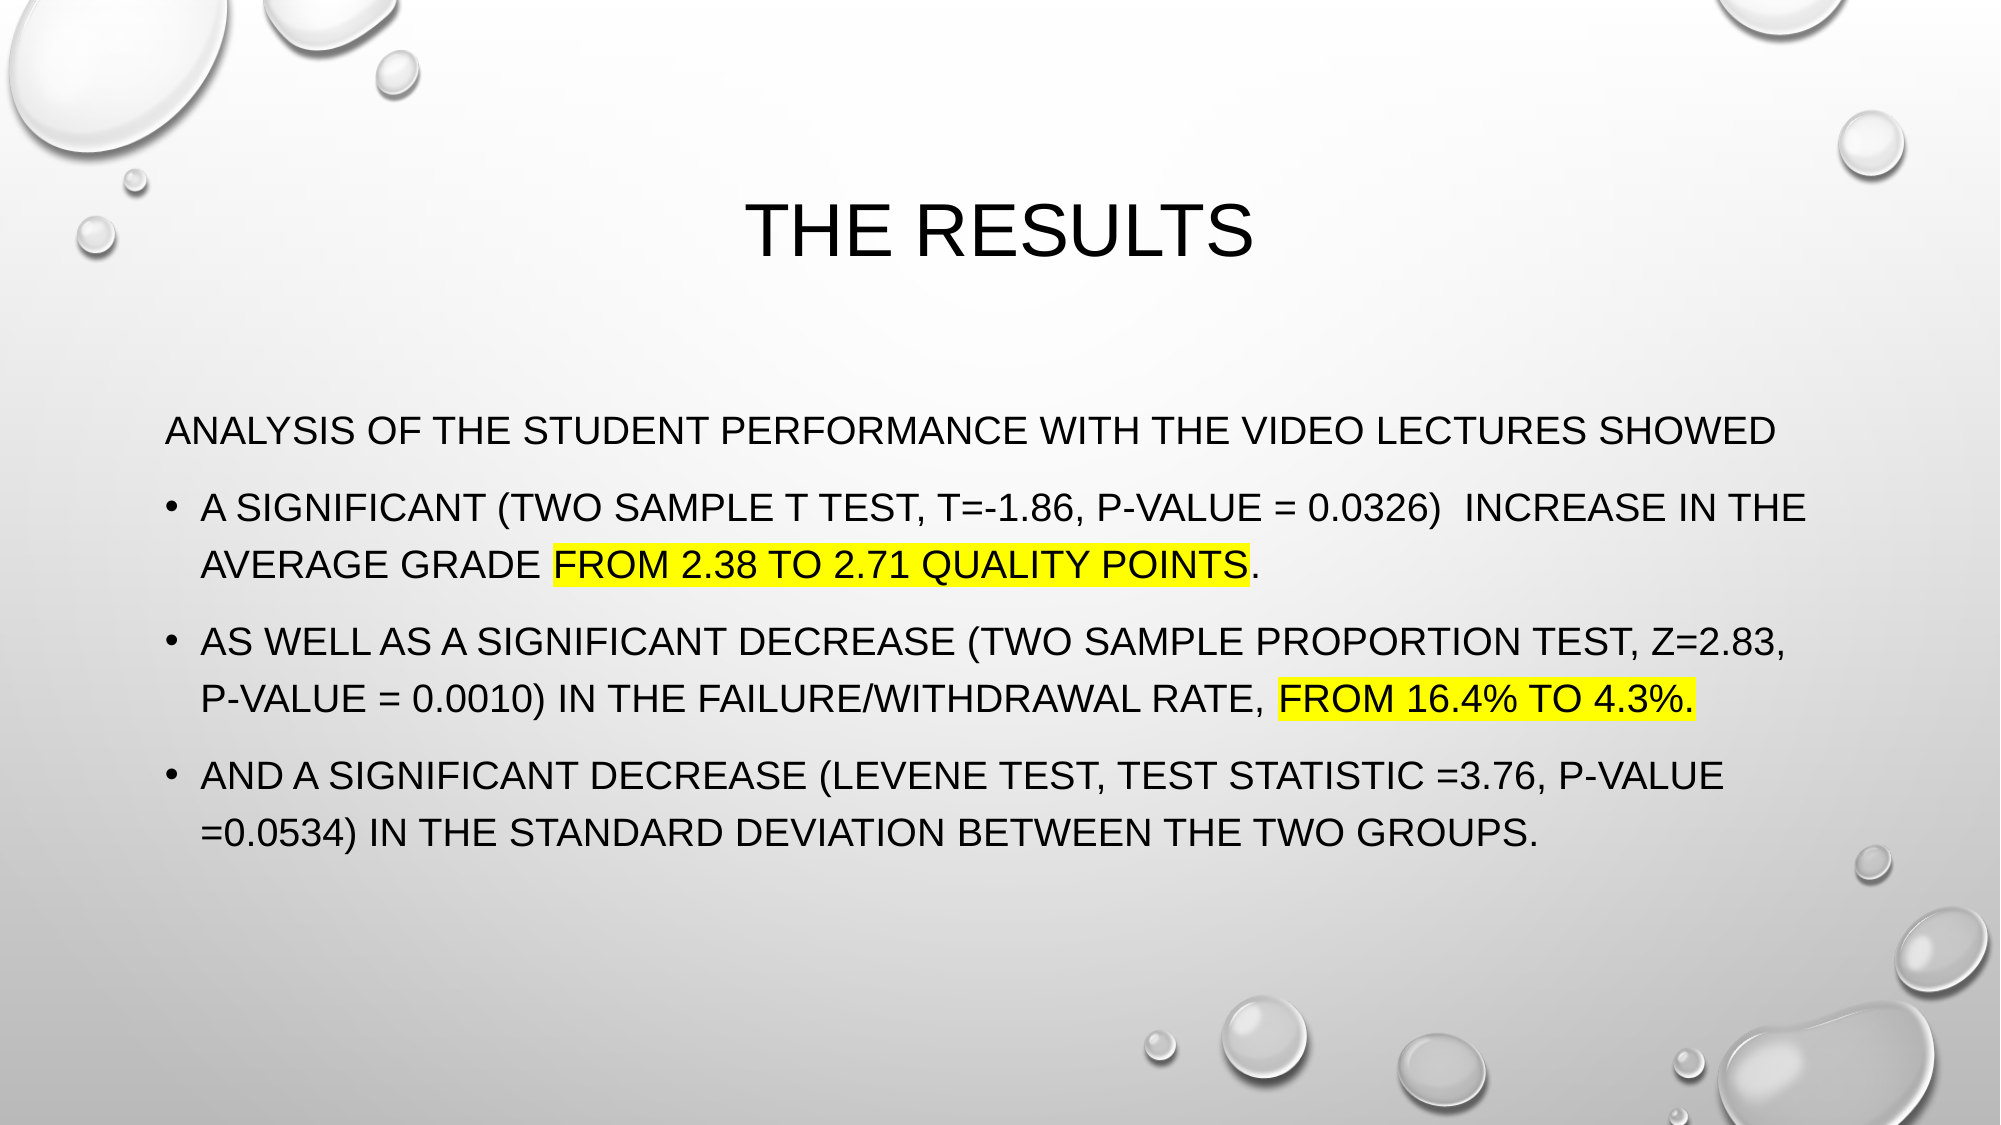

# The results
Analysis of the student performance with the video lectures showed
a significant (two sample t test, t=-1.86, p-value = 0.0326)  increase in the average grade from 2.38 to 2.71 quality points.
as well as a significant decrease (two sample proportion test, z=2.83, p-value = 0.0010) in the failure/withdrawal rate, from 16.4% to 4.3%.
And a significant decrease (Levene test, test statistic =3.76, p-value =0.0534) in the standard deviation between the two groups.